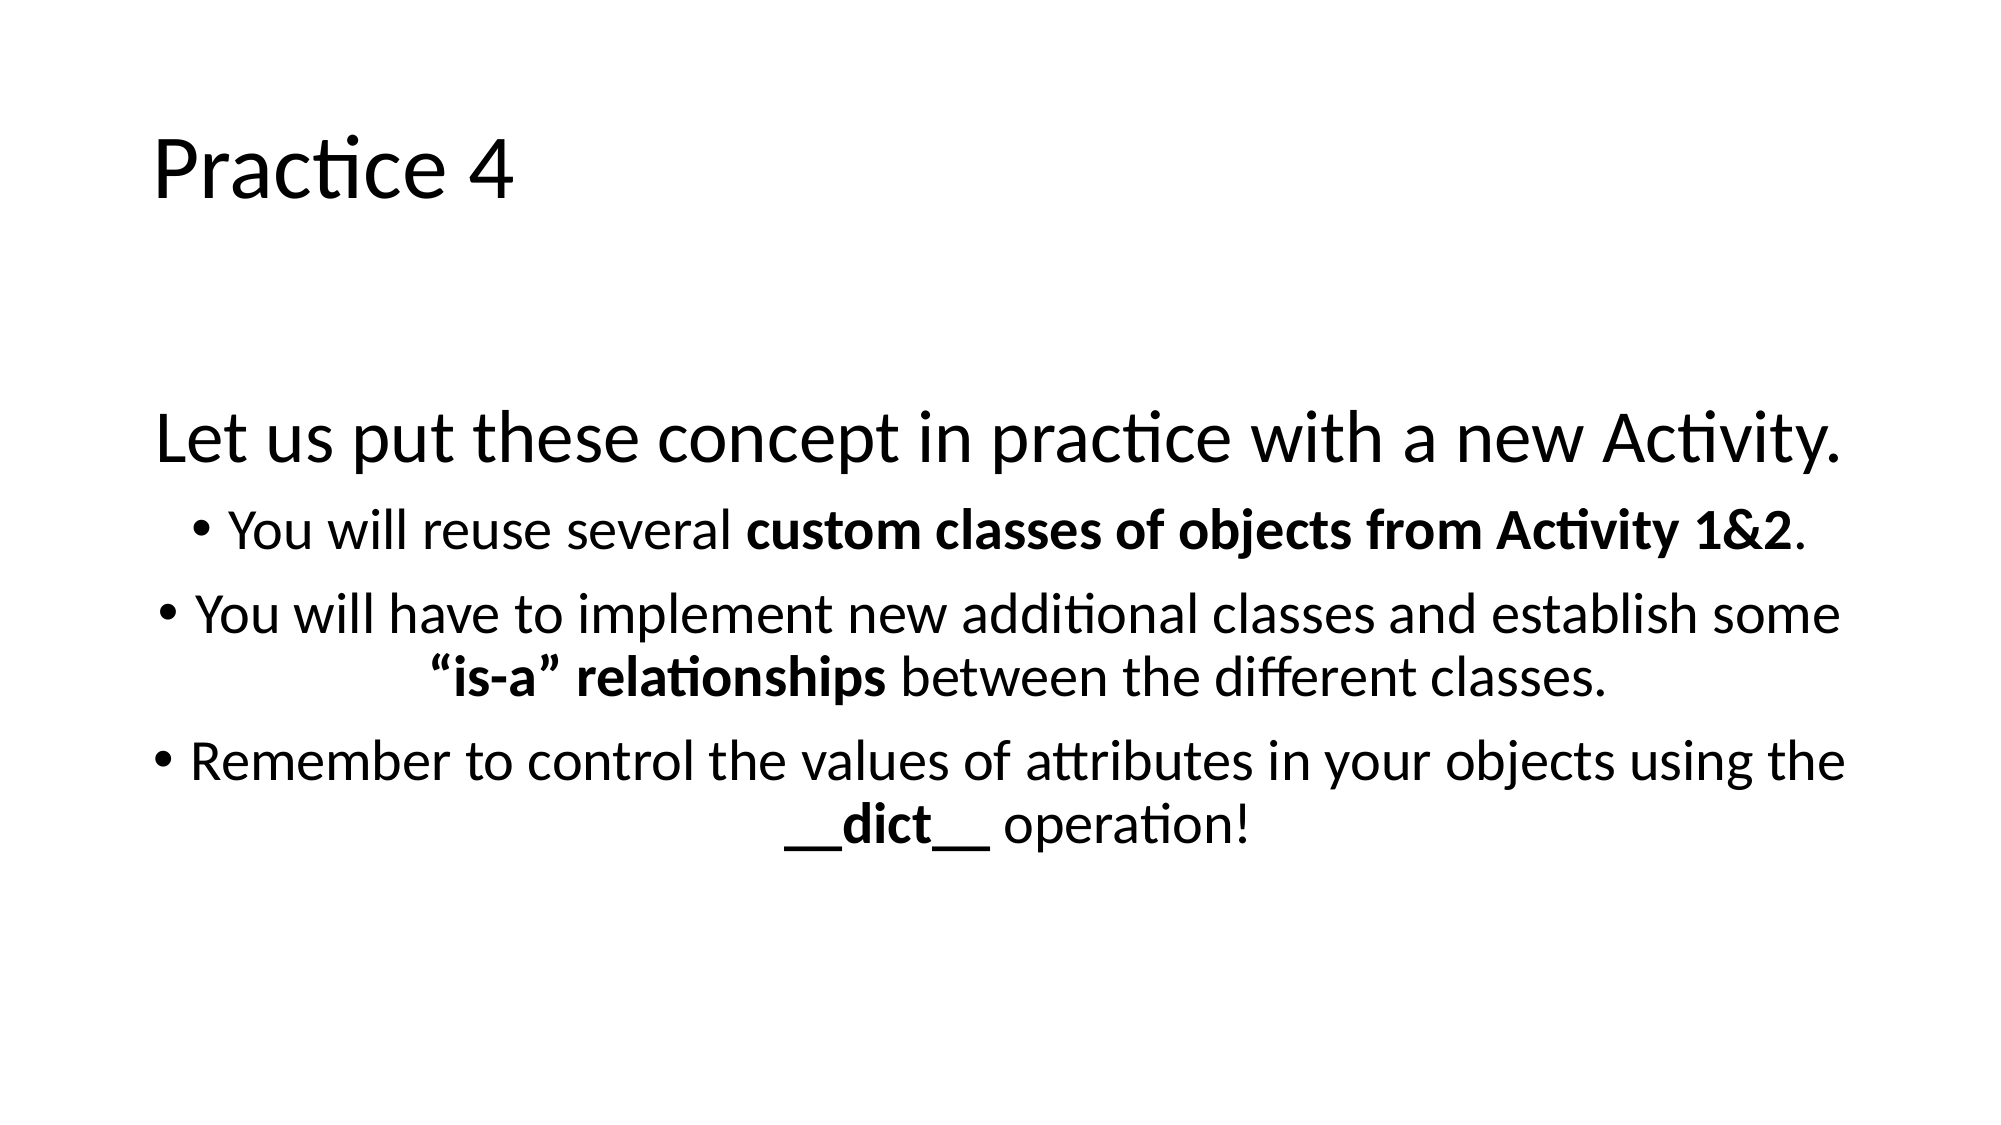

# Practice 4

Let us put these concept in practice with a new Activity.
You will reuse several custom classes of objects from Activity 1&2.
You will have to implement new additional classes and establish some “is-a” relationships between the different classes.
Remember to control the values of attributes in your objects using the __dict__ operation!